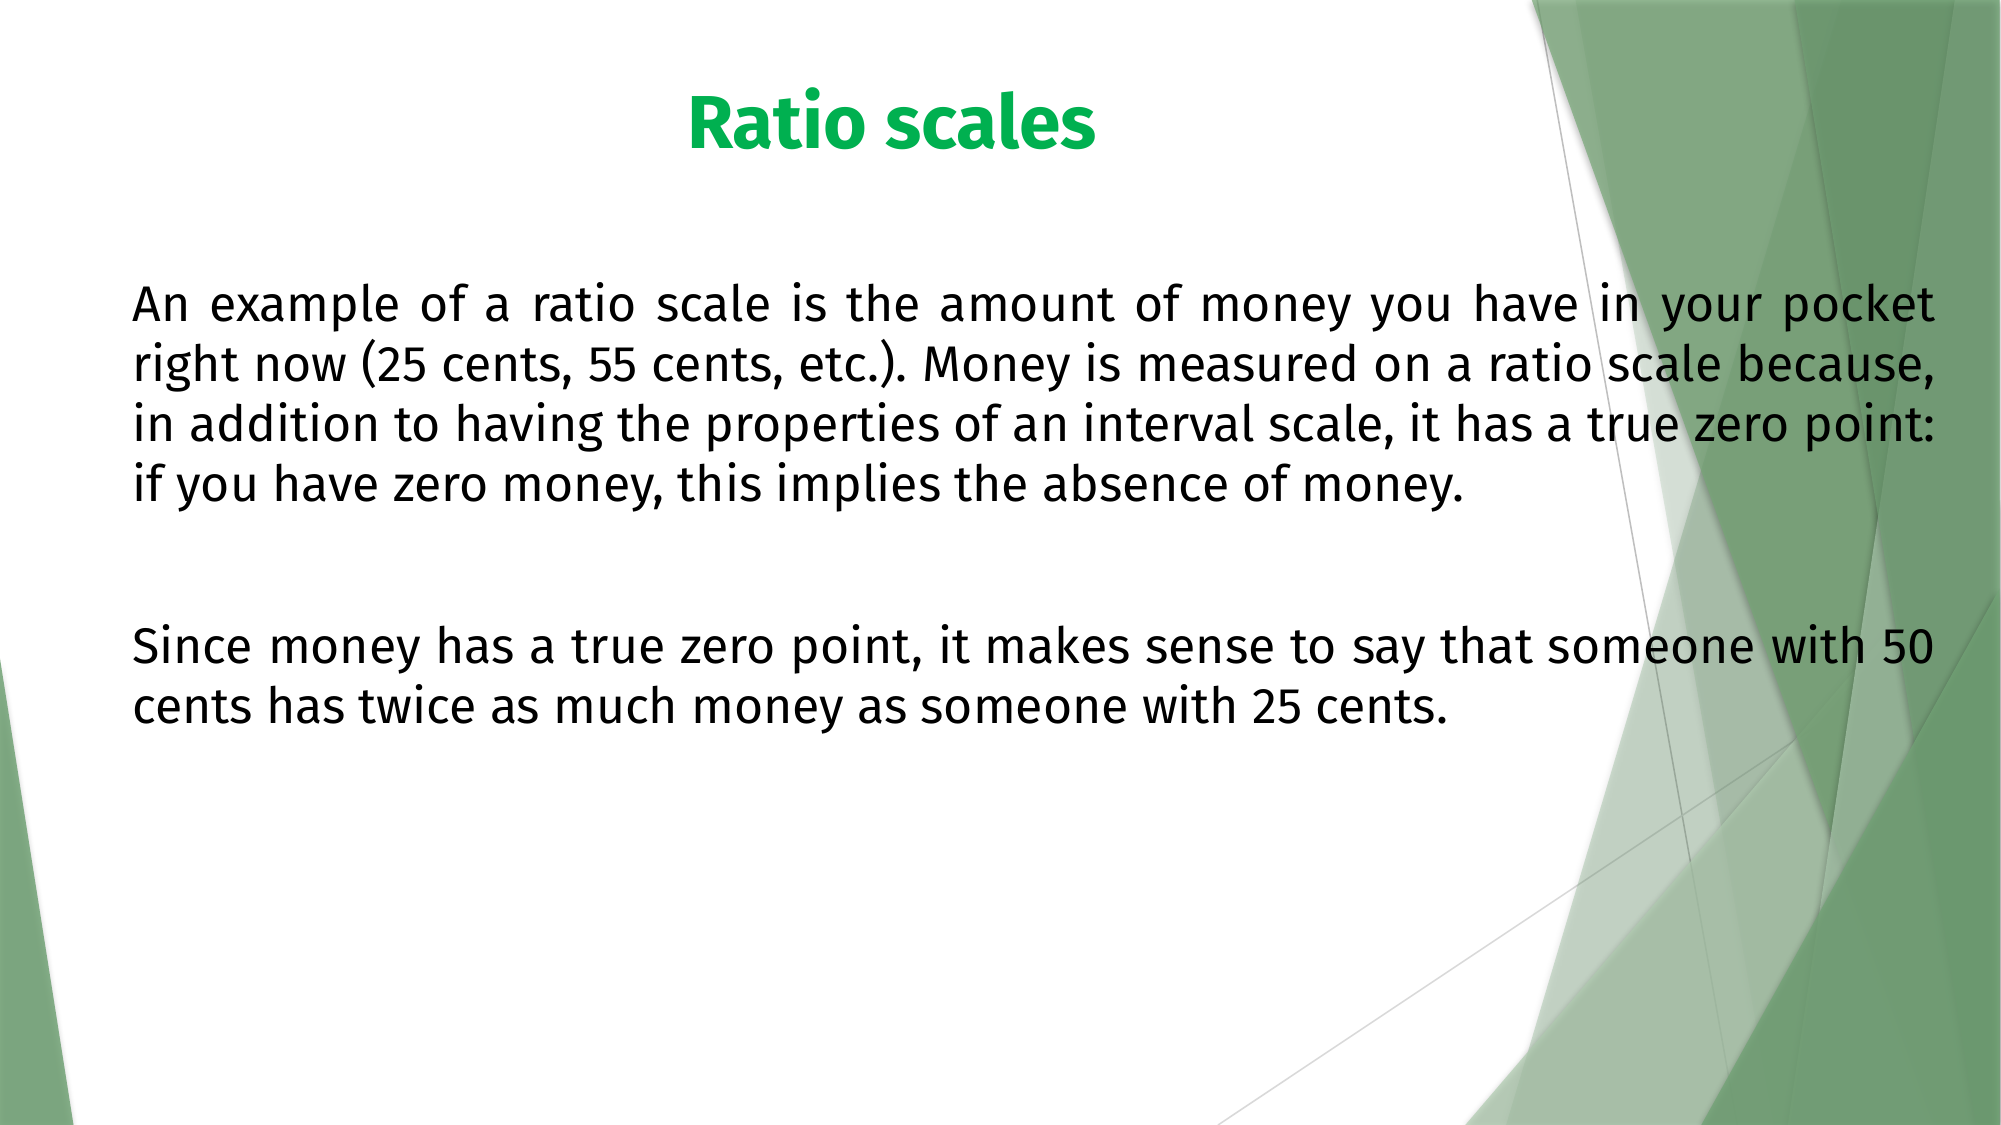

# Ratio scales

An example of a ratio scale is the amount of money you have in your pocket right now (25 cents, 55 cents, etc.). Money is measured on a ratio scale because, in addition to having the properties of an interval scale, it has a true zero point: if you have zero money, this implies the absence of money.

Since money has a true zero point, it makes sense to say that someone with 50 cents has twice as much money as someone with 25 cents.